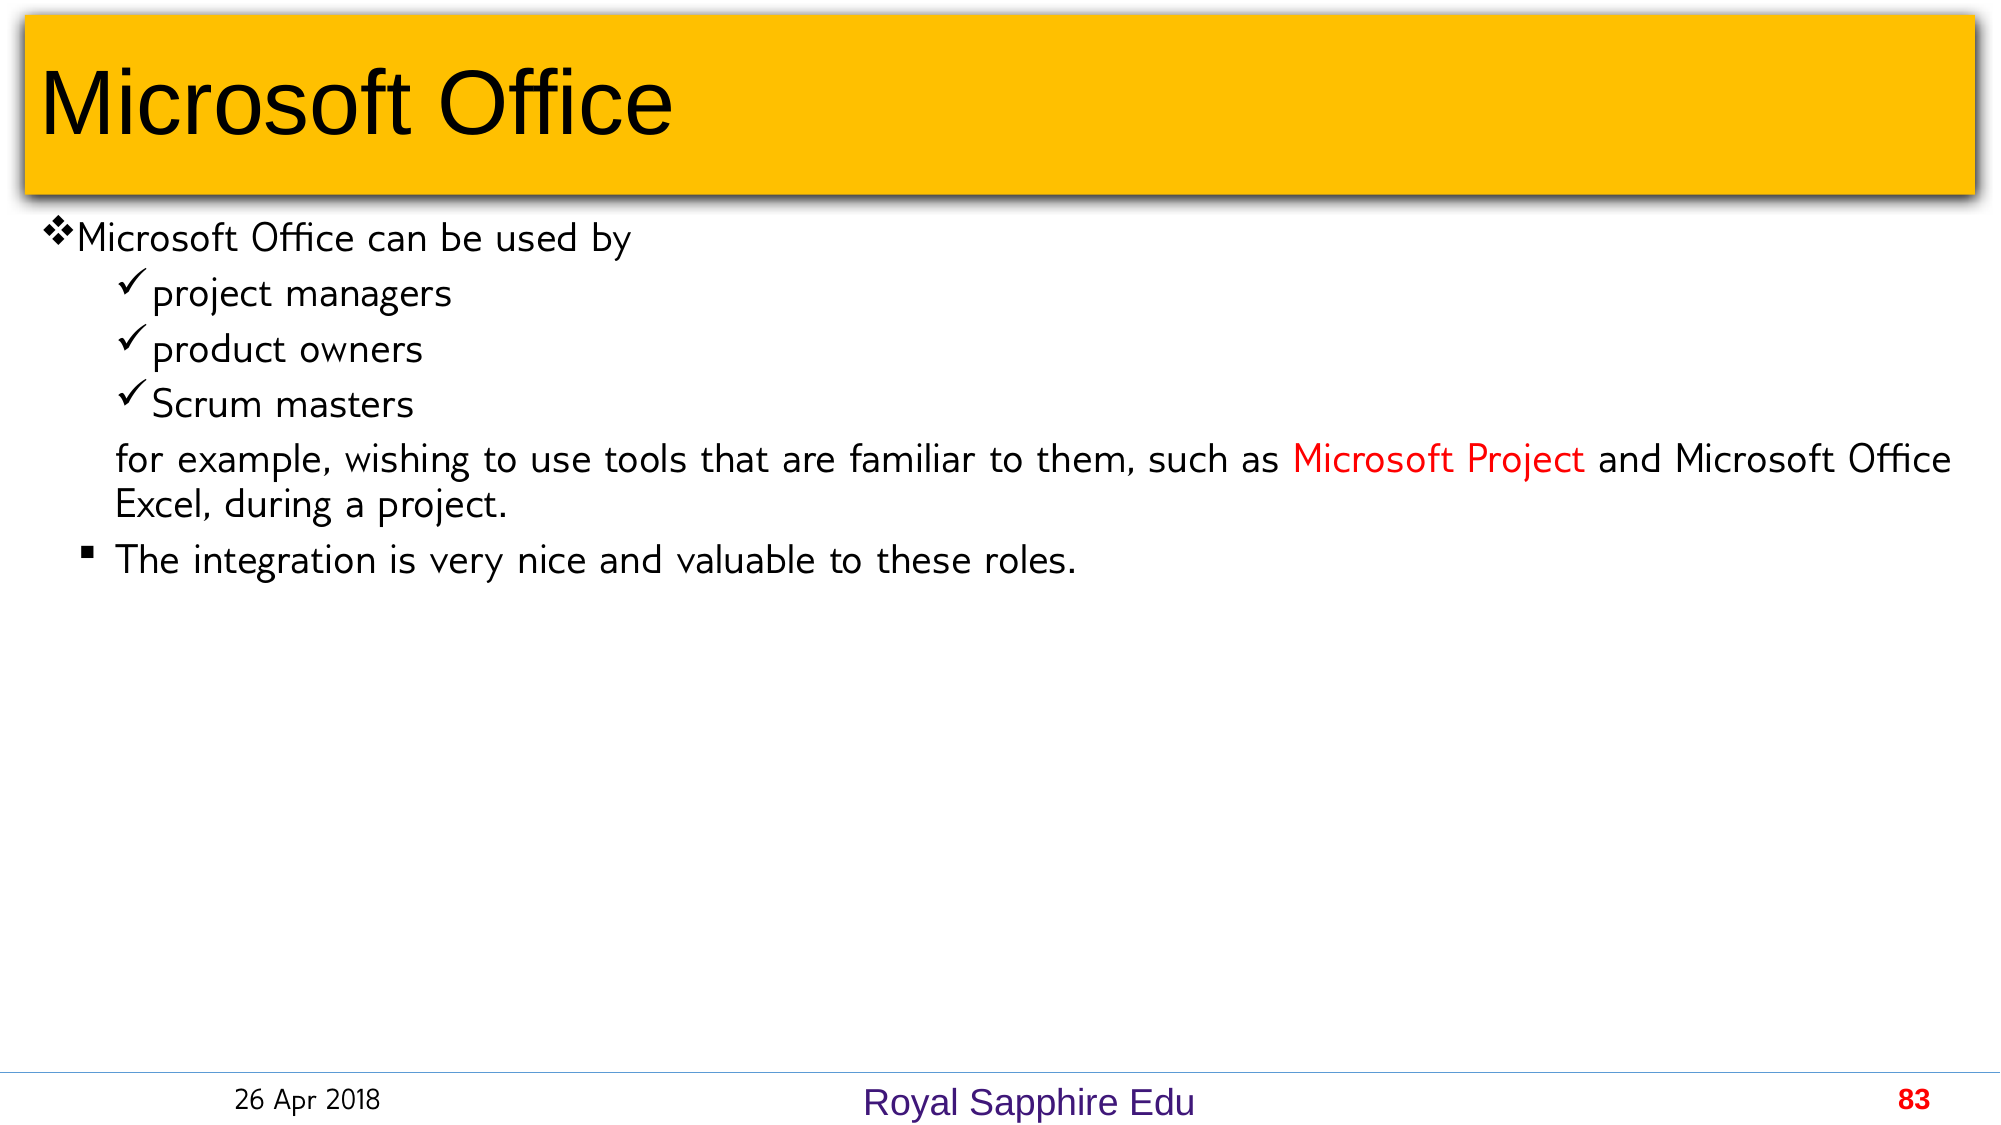

# Microsoft Office
Microsoft Office can be used by
project managers
product owners
Scrum masters
for example, wishing to use tools that are familiar to them, such as Microsoft Project and Microsoft Office Excel, during a project.
The integration is very nice and valuable to these roles.
26 Apr 2018
83